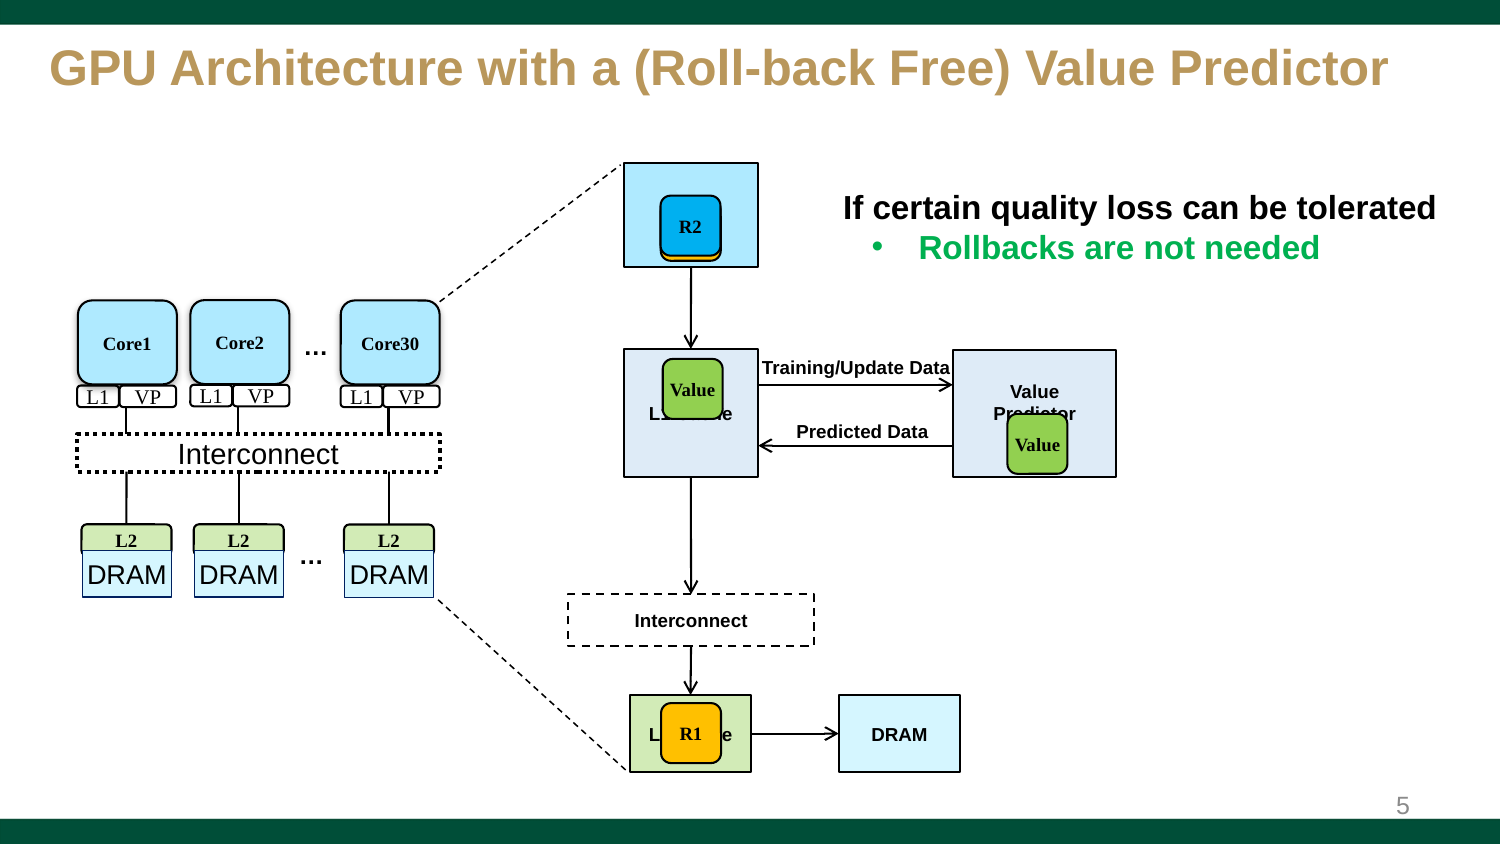

# GPU Architecture with a (Roll-back Free) Value Predictor
Core
If certain quality loss can be tolerated
Rollbacks are not needed
R2
R1
Core2
Core1
Core30
…
Training/Update Data
L1 Cache
Value
Predictor
(VP)
Value
L1
VP
L1
VP
L1
VP
Predicted Data
Value
Interconnect
L2
L2
L2
…
DRAM
DRAM
DRAM
Interconnect
DRAM
L2 Cache
R1
5